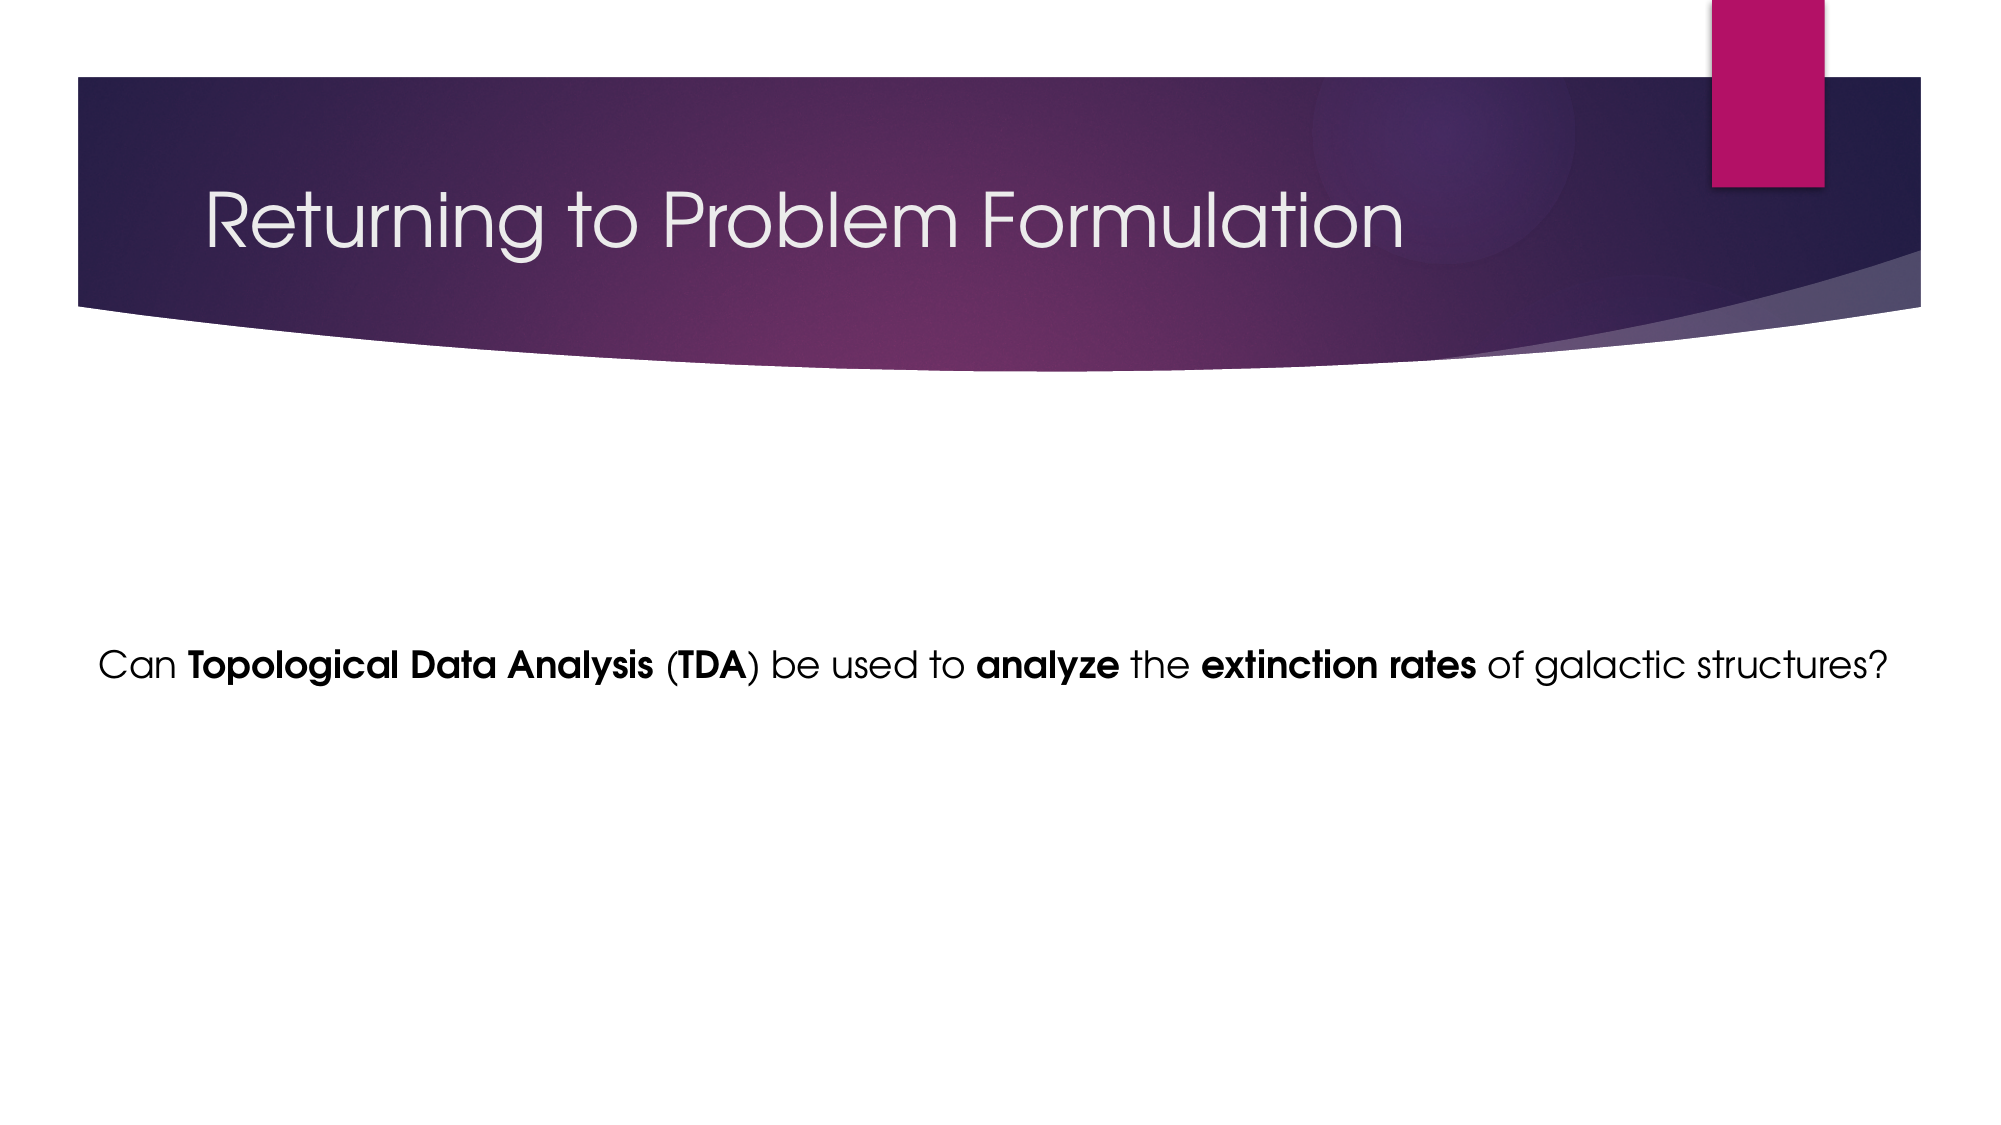

# Returning to Problem Formulation
Can Topological Data Analysis (TDA) be used to analyze the extinction rates of galactic structures?